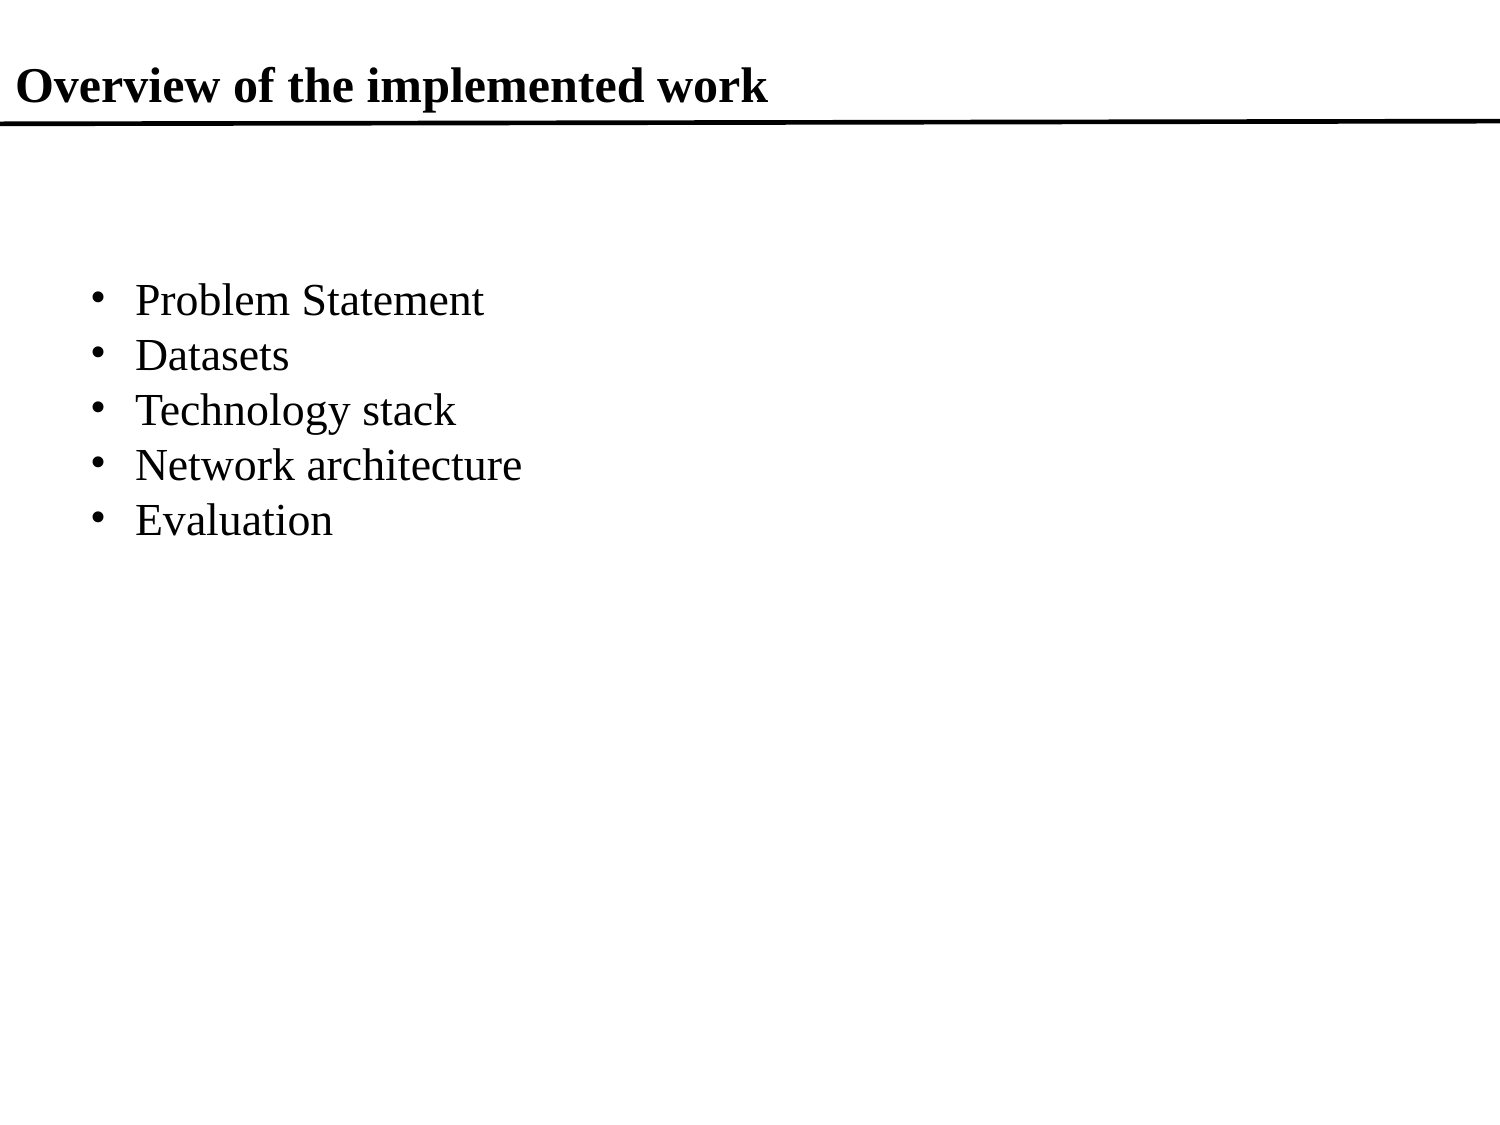

# Overview of the implemented work

Problem Statement
Datasets
Technology stack
Network architecture
Evaluation